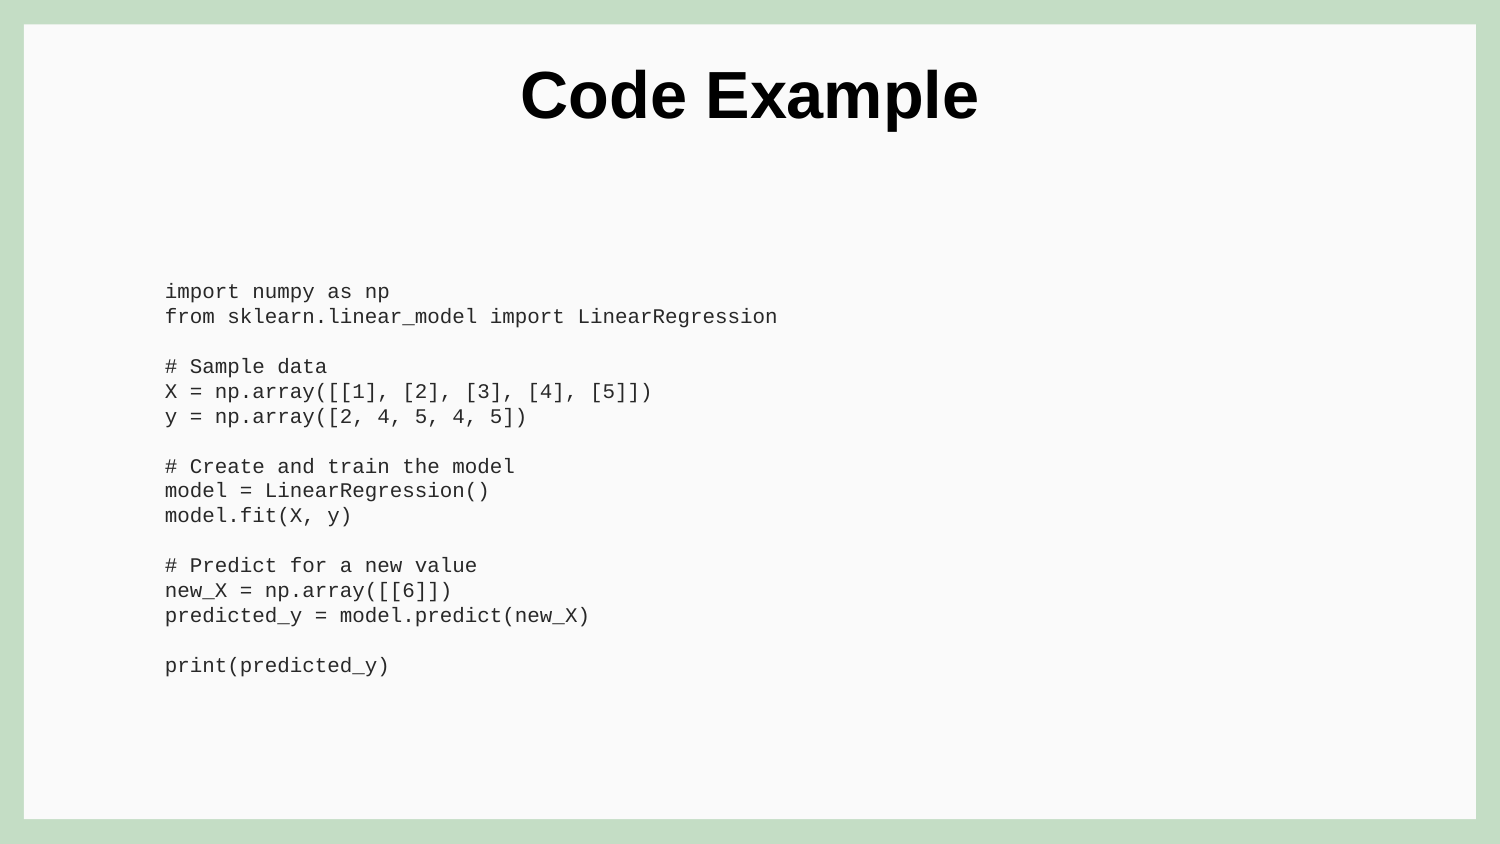

Code Example

import numpy as np
from sklearn.linear_model import LinearRegression
# Sample data
X = np.array([[1], [2], [3], [4], [5]])
y = np.array([2, 4, 5, 4, 5])
# Create and train the model
model = LinearRegression()
model.fit(X, y)
# Predict for a new value
new_X = np.array([[6]])
predicted_y = model.predict(new_X)
print(predicted_y)
#